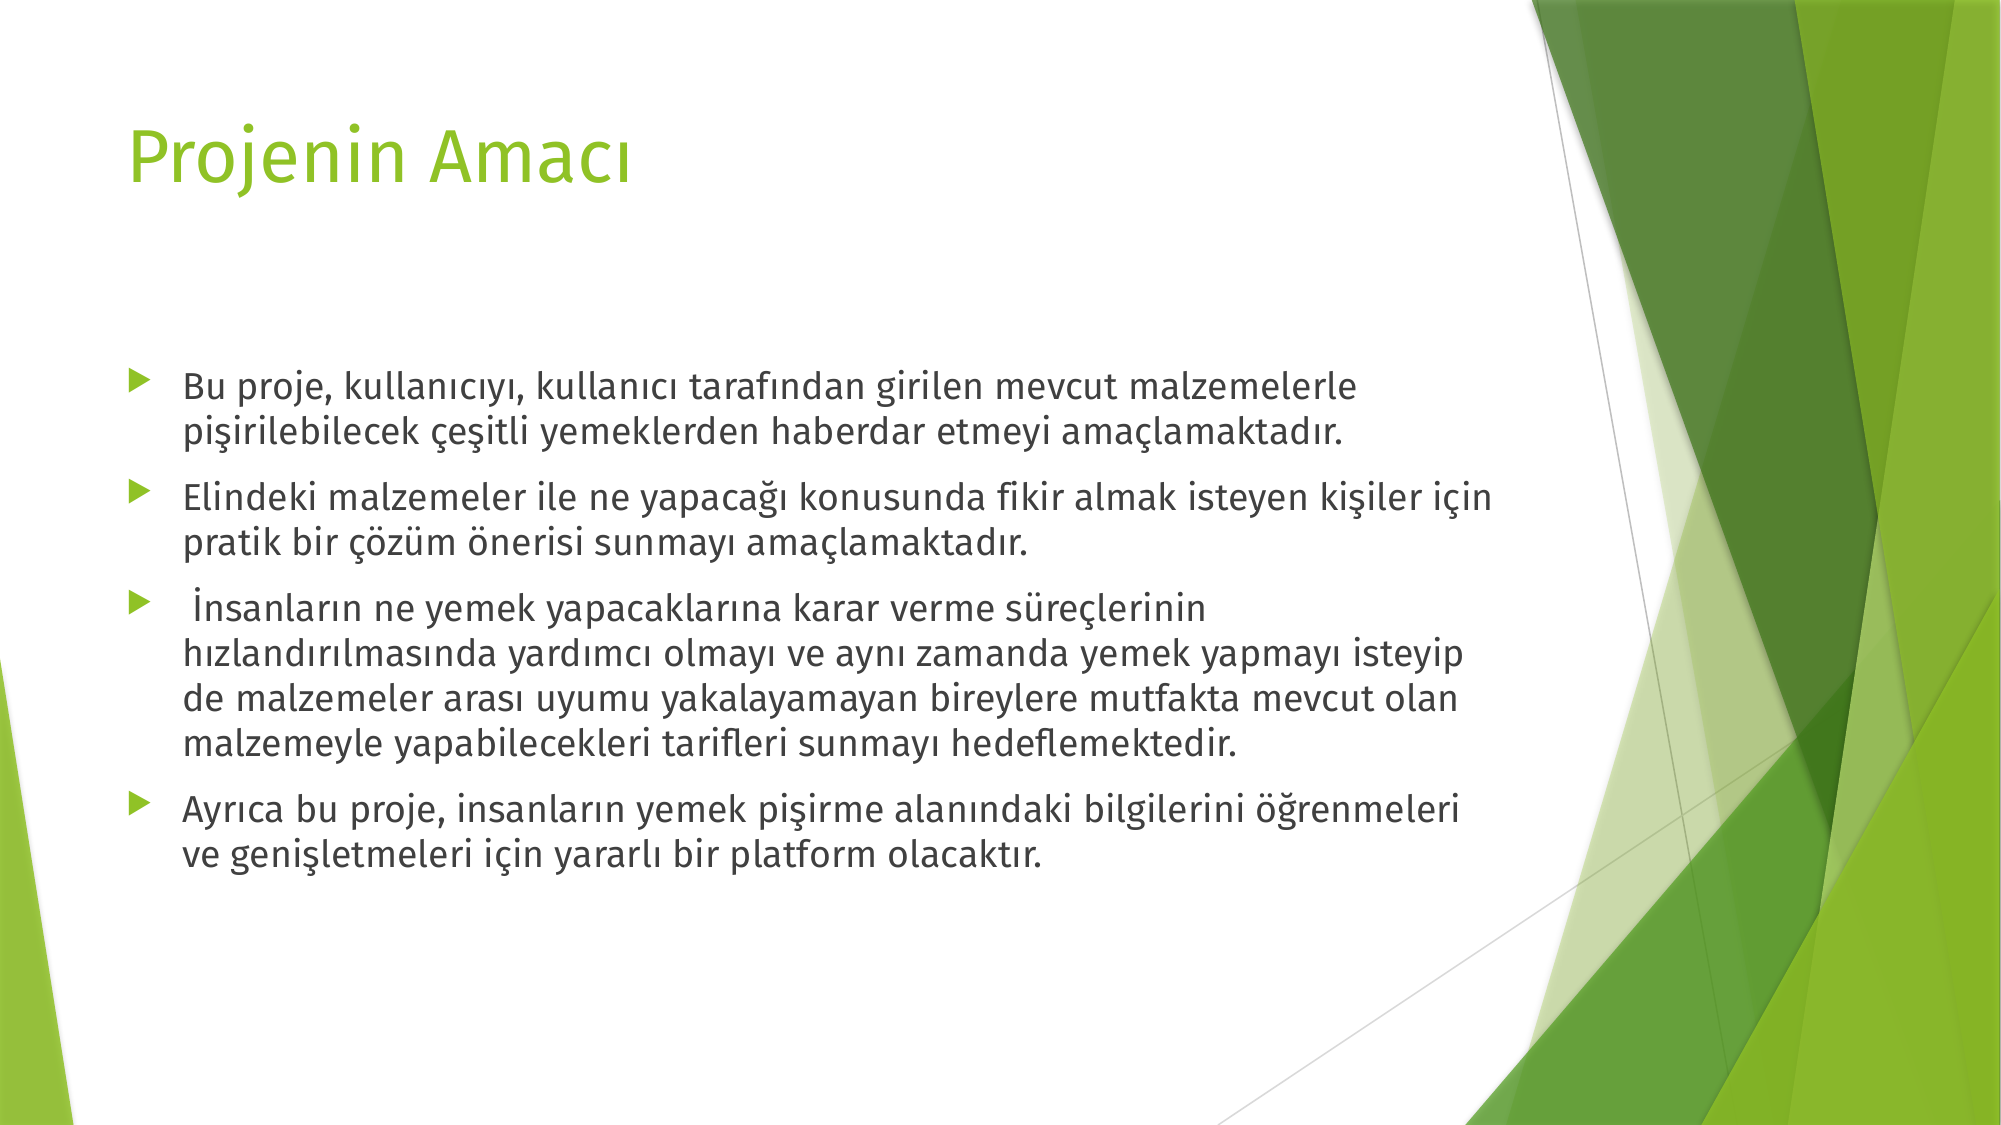

# Projenin Amacı
Bu proje, kullanıcıyı, kullanıcı tarafından girilen mevcut malzemelerle pişirilebilecek çeşitli yemeklerden haberdar etmeyi amaçlamaktadır.
Elindeki malzemeler ile ne yapacağı konusunda fikir almak isteyen kişiler için pratik bir çözüm önerisi sunmayı amaçlamaktadır.
 İnsanların ne yemek yapacaklarına karar verme süreçlerinin hızlandırılmasında yardımcı olmayı ve aynı zamanda yemek yapmayı isteyip de malzemeler arası uyumu yakalayamayan bireylere mutfakta mevcut olan malzemeyle yapabilecekleri tarifleri sunmayı hedeflemektedir.
Ayrıca bu proje, insanların yemek pişirme alanındaki bilgilerini öğrenmeleri ve genişletmeleri için yararlı bir platform olacaktır.